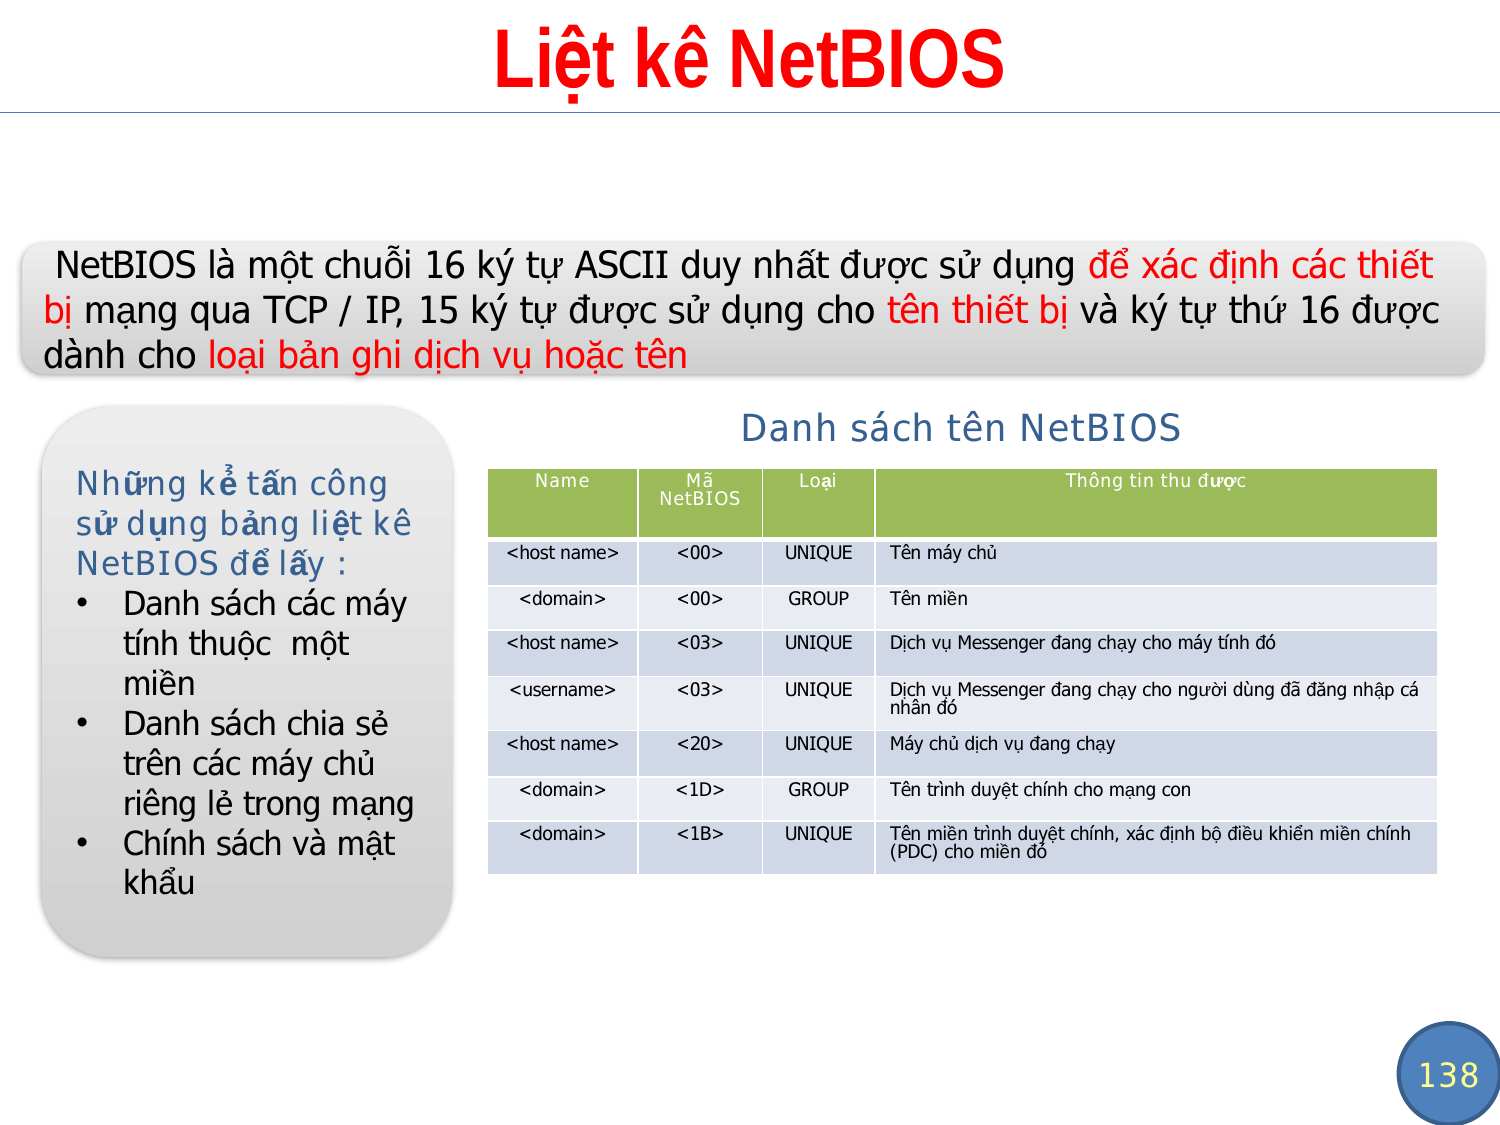

# Liệt kê NetBIOS
 NetBIOS là một chuỗi 16 ký tự ASCII duy nhất được sử dụng để xác định các thiết bị mạng qua TCP / IP, 15 ký tự được sử dụng cho tên thiết bị và ký tự thứ 16 được dành cho loại bản ghi dịch vụ hoặc tên
Danh sách tên NetBIOS
Những kẻ̉ tấn công sử dụng bảng liệt kê NetBIOS để lấy :
Danh sách các máy tính thuộc  một miền
Danh sách chia sẻ trên các máy chủ riêng lẻ trong mạng
Chính sách và mật khẩu
| Name | Mã NetBIOS | Loại | Thông tin thu được |
| --- | --- | --- | --- |
| <host name> | <00> | UNIQUE | Tên máy chủ |
| <domain> | <00> | GROUP | Tên miền |
| <host name> | <03> | UNIQUE | Dịch vụ Messenger đang chạy cho máy tính đó |
| <username> | <03> | UNIQUE | Dịch vụ Messenger đang chạy cho người dùng đã đăng nhập cá nhân đó |
| <host name> | <20> | UNIQUE | Máy chủ dịch vụ đang chạy |
| <domain> | <1D> | GROUP | Tên trình duyệt chính cho mạng con |
| <domain> | <1B> | UNIQUE | Tên miền trình duyệt chính, xác định bộ điều khiển miền chính (PDC) cho miền đó |
138